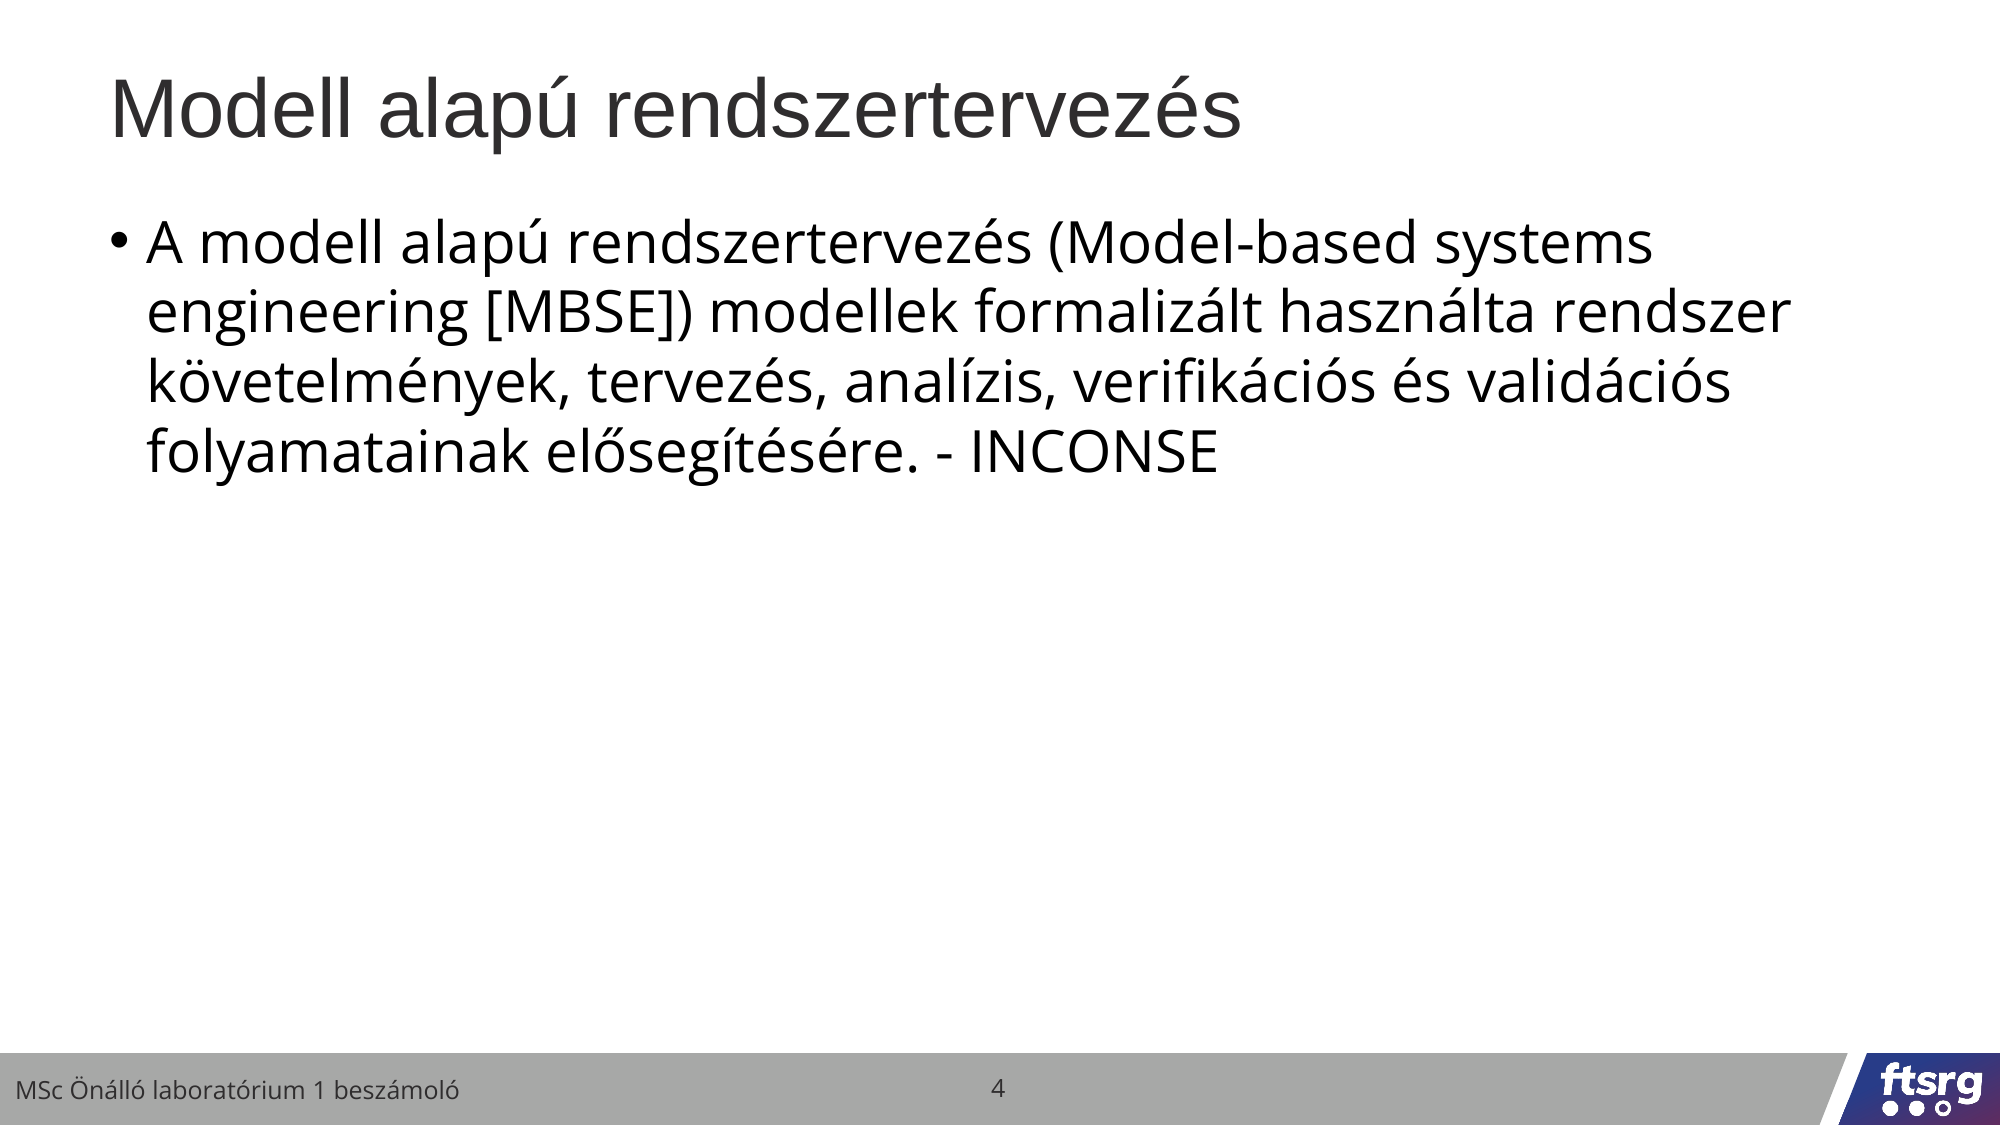

# Modell alapú rendszertervezés
A modell alapú rendszertervezés (Model-based systems engineering [MBSE]) modellek formalizált használta rendszer követelmények, tervezés, analízis, verifikációs és validációs folyamatainak elősegítésére. - INCONSE
MSc Önálló laboratórium 1 beszámoló
4